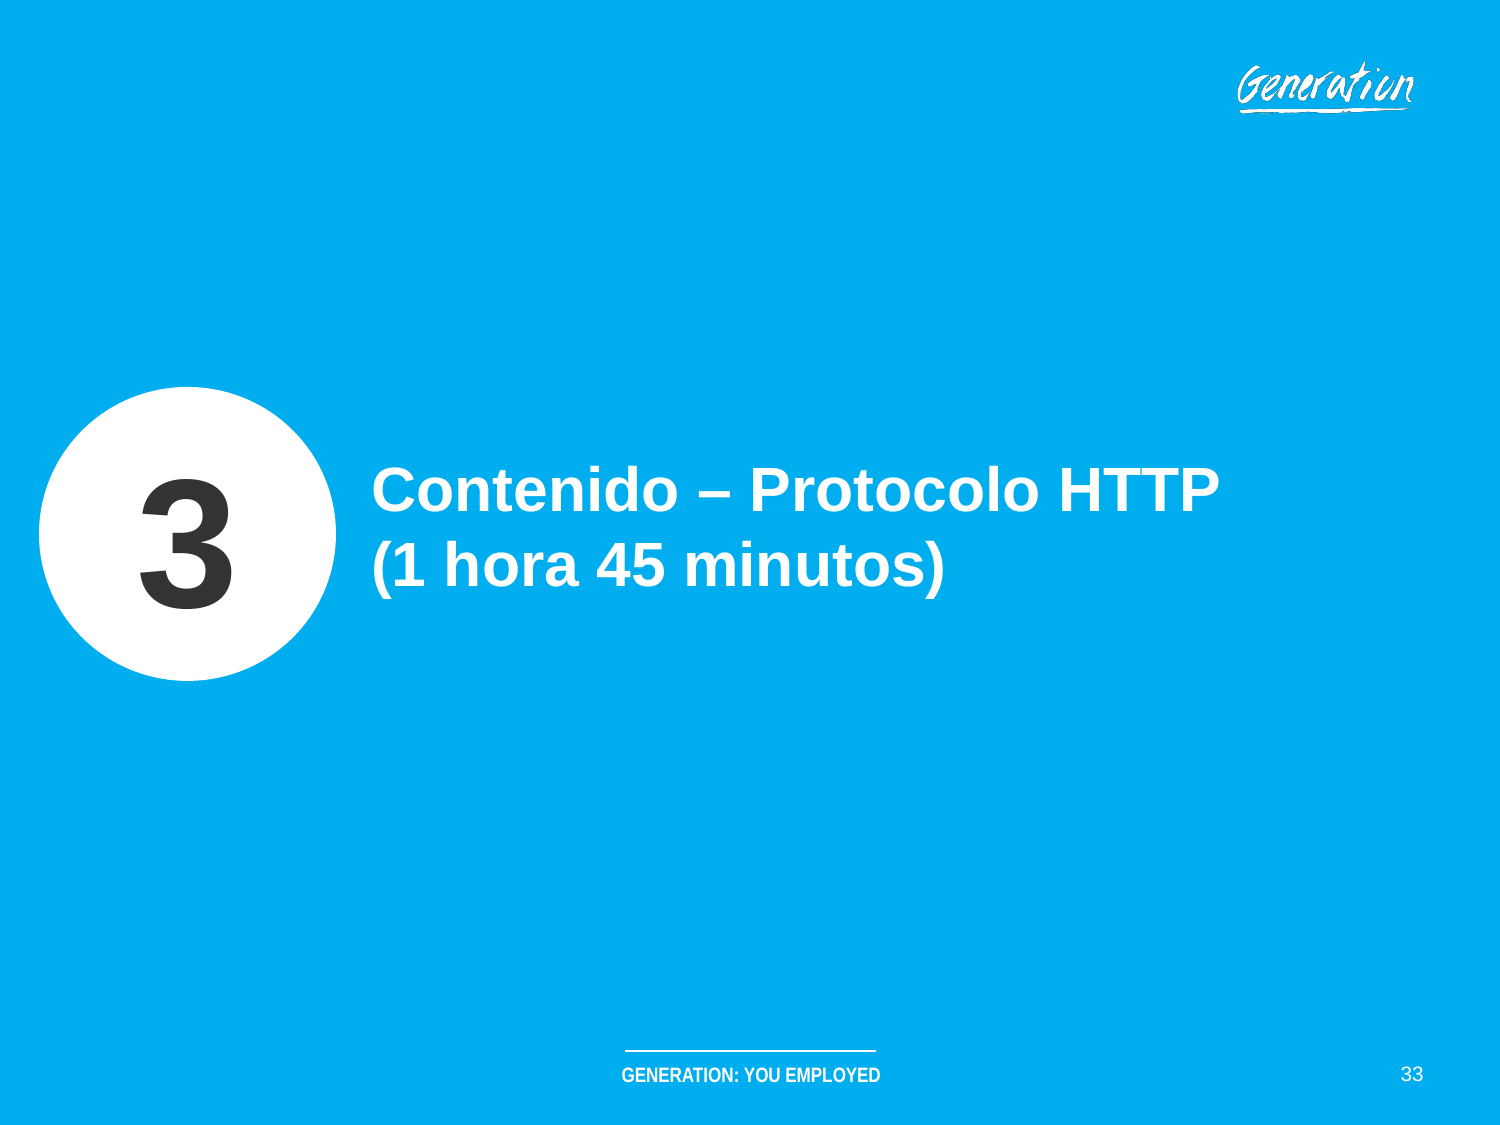

3
# Contenido – Protocolo HTTP (1 hora 45 minutos)